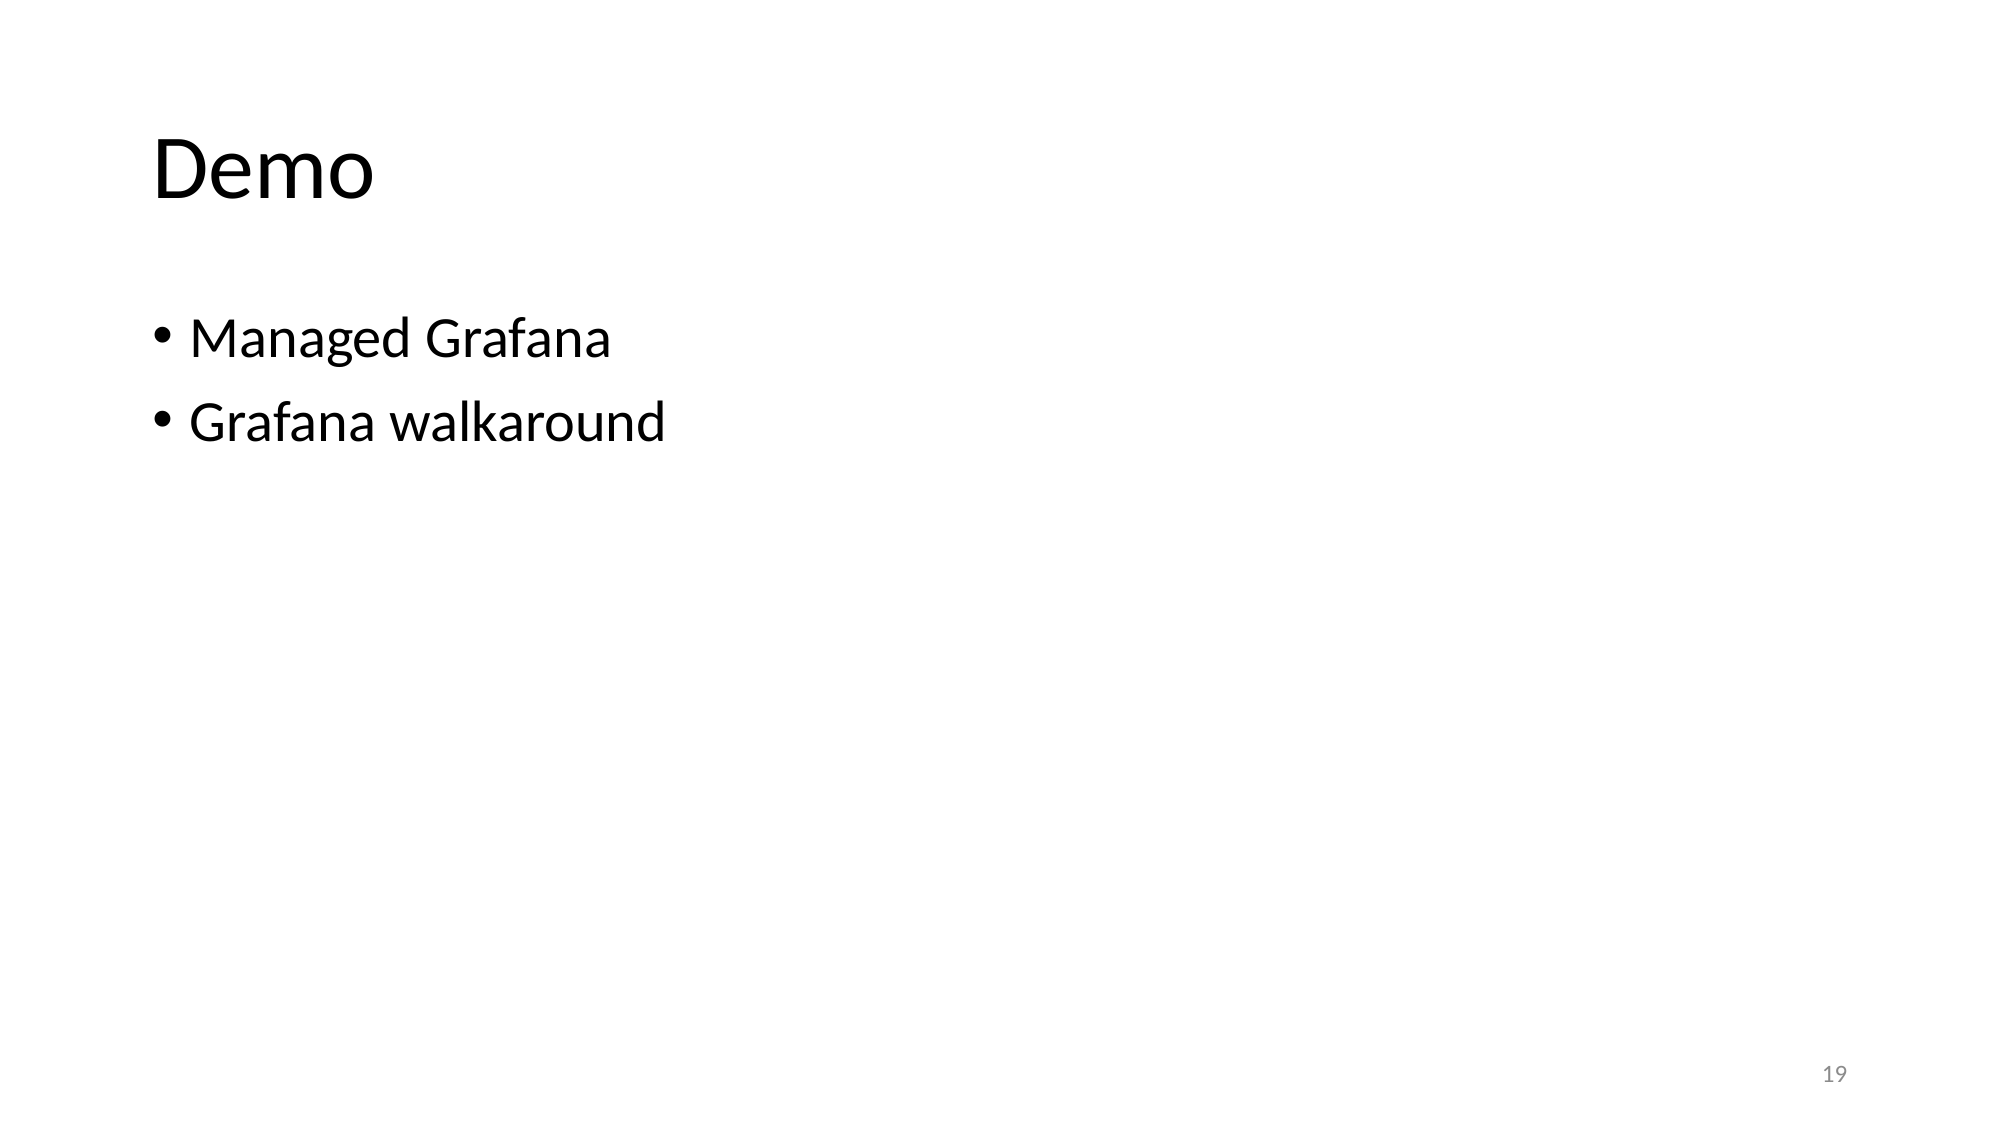

# Demo
Managed Grafana
Grafana walkaround

19